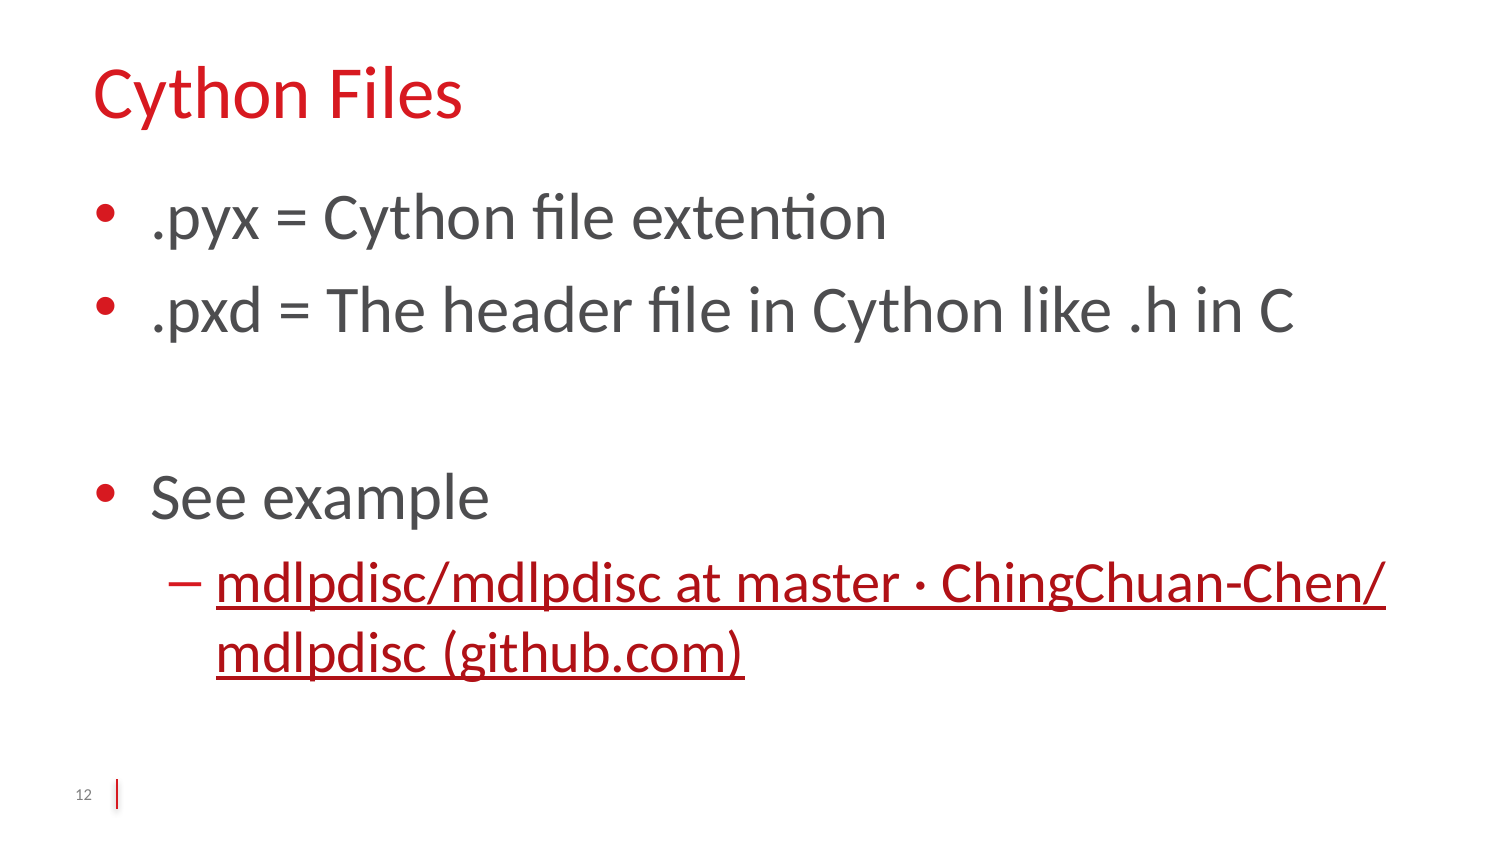

# Cython Files
.pyx = Cython file extention
.pxd = The header file in Cython like .h in C

See example
mdlpdisc/mdlpdisc at master · ChingChuan-Chen/mdlpdisc (github.com)